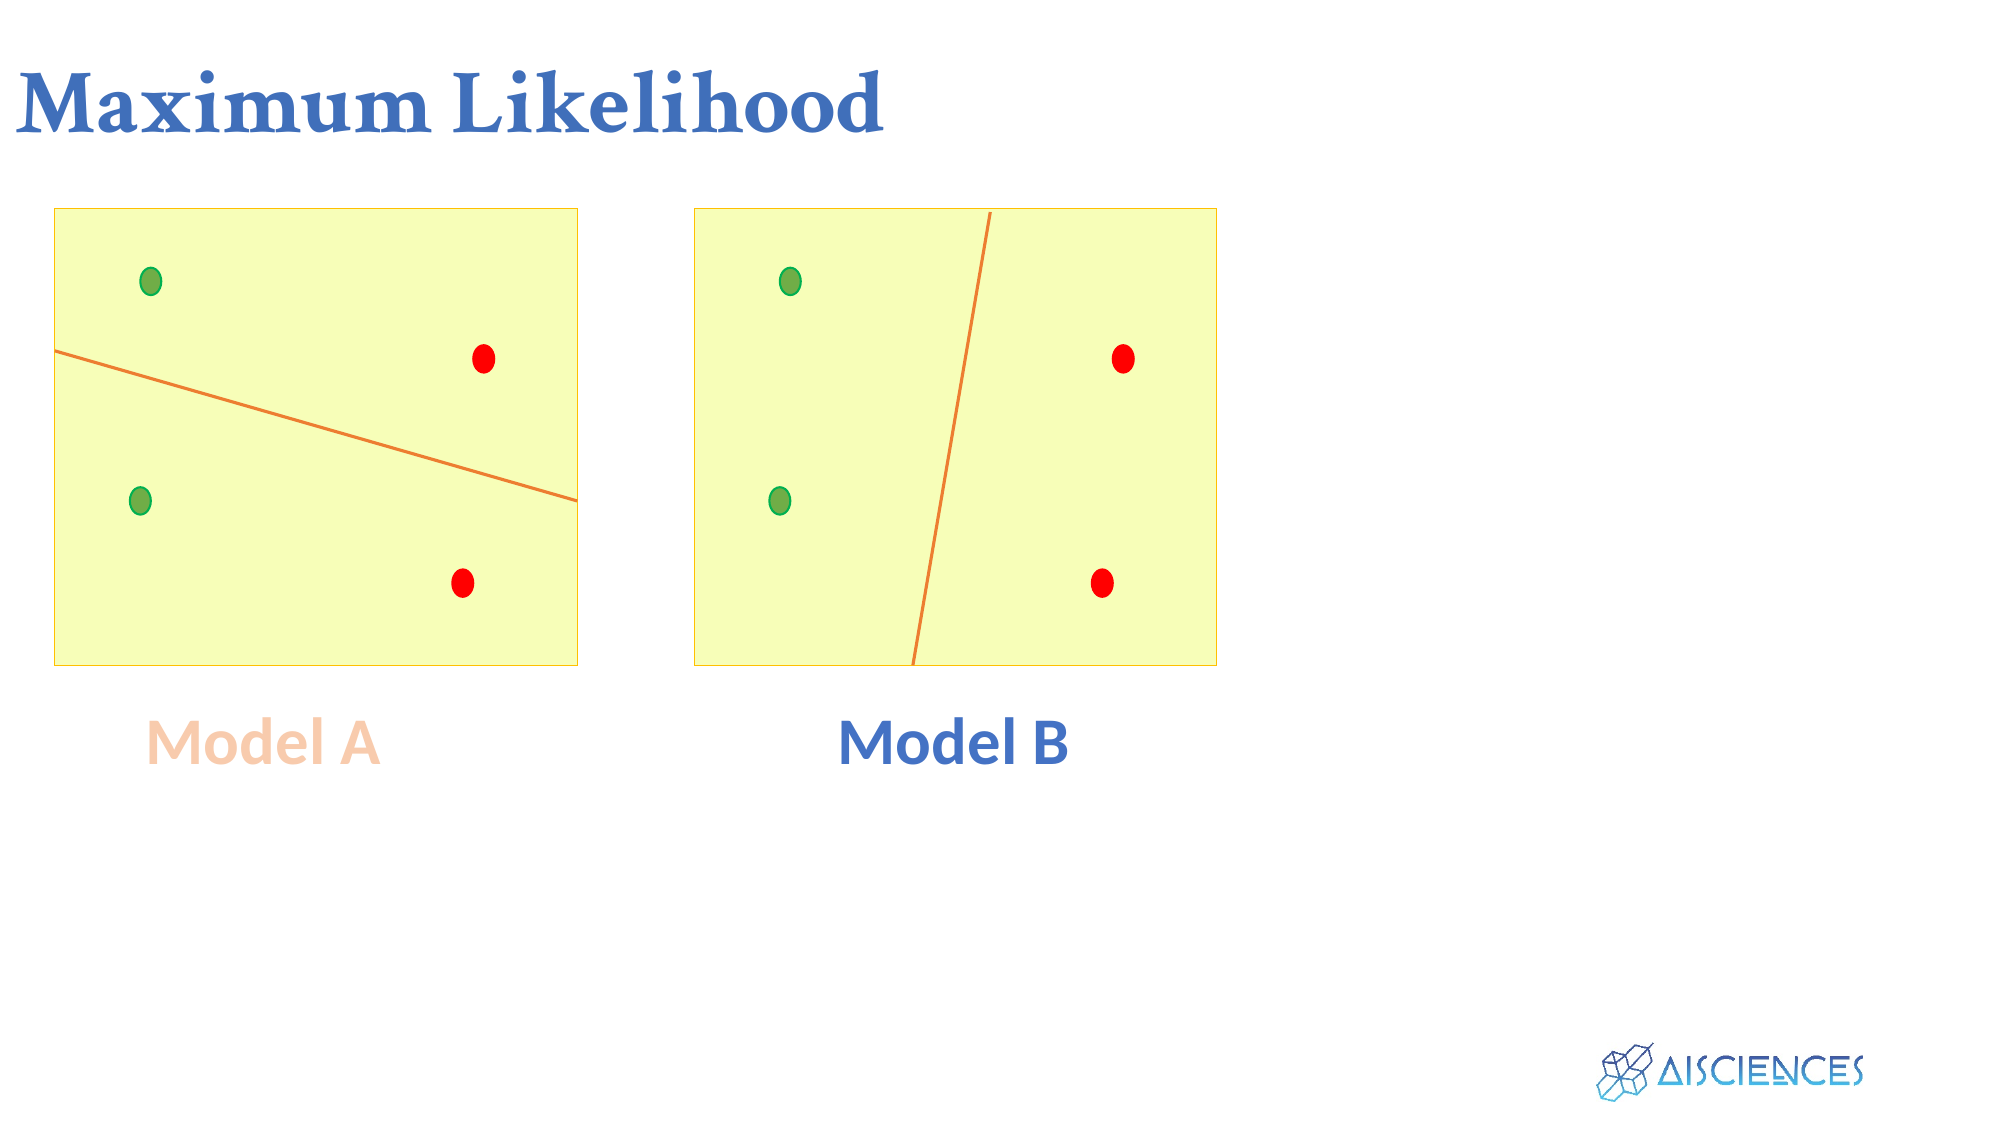

# Maximum Likelihood

Model A
Model B